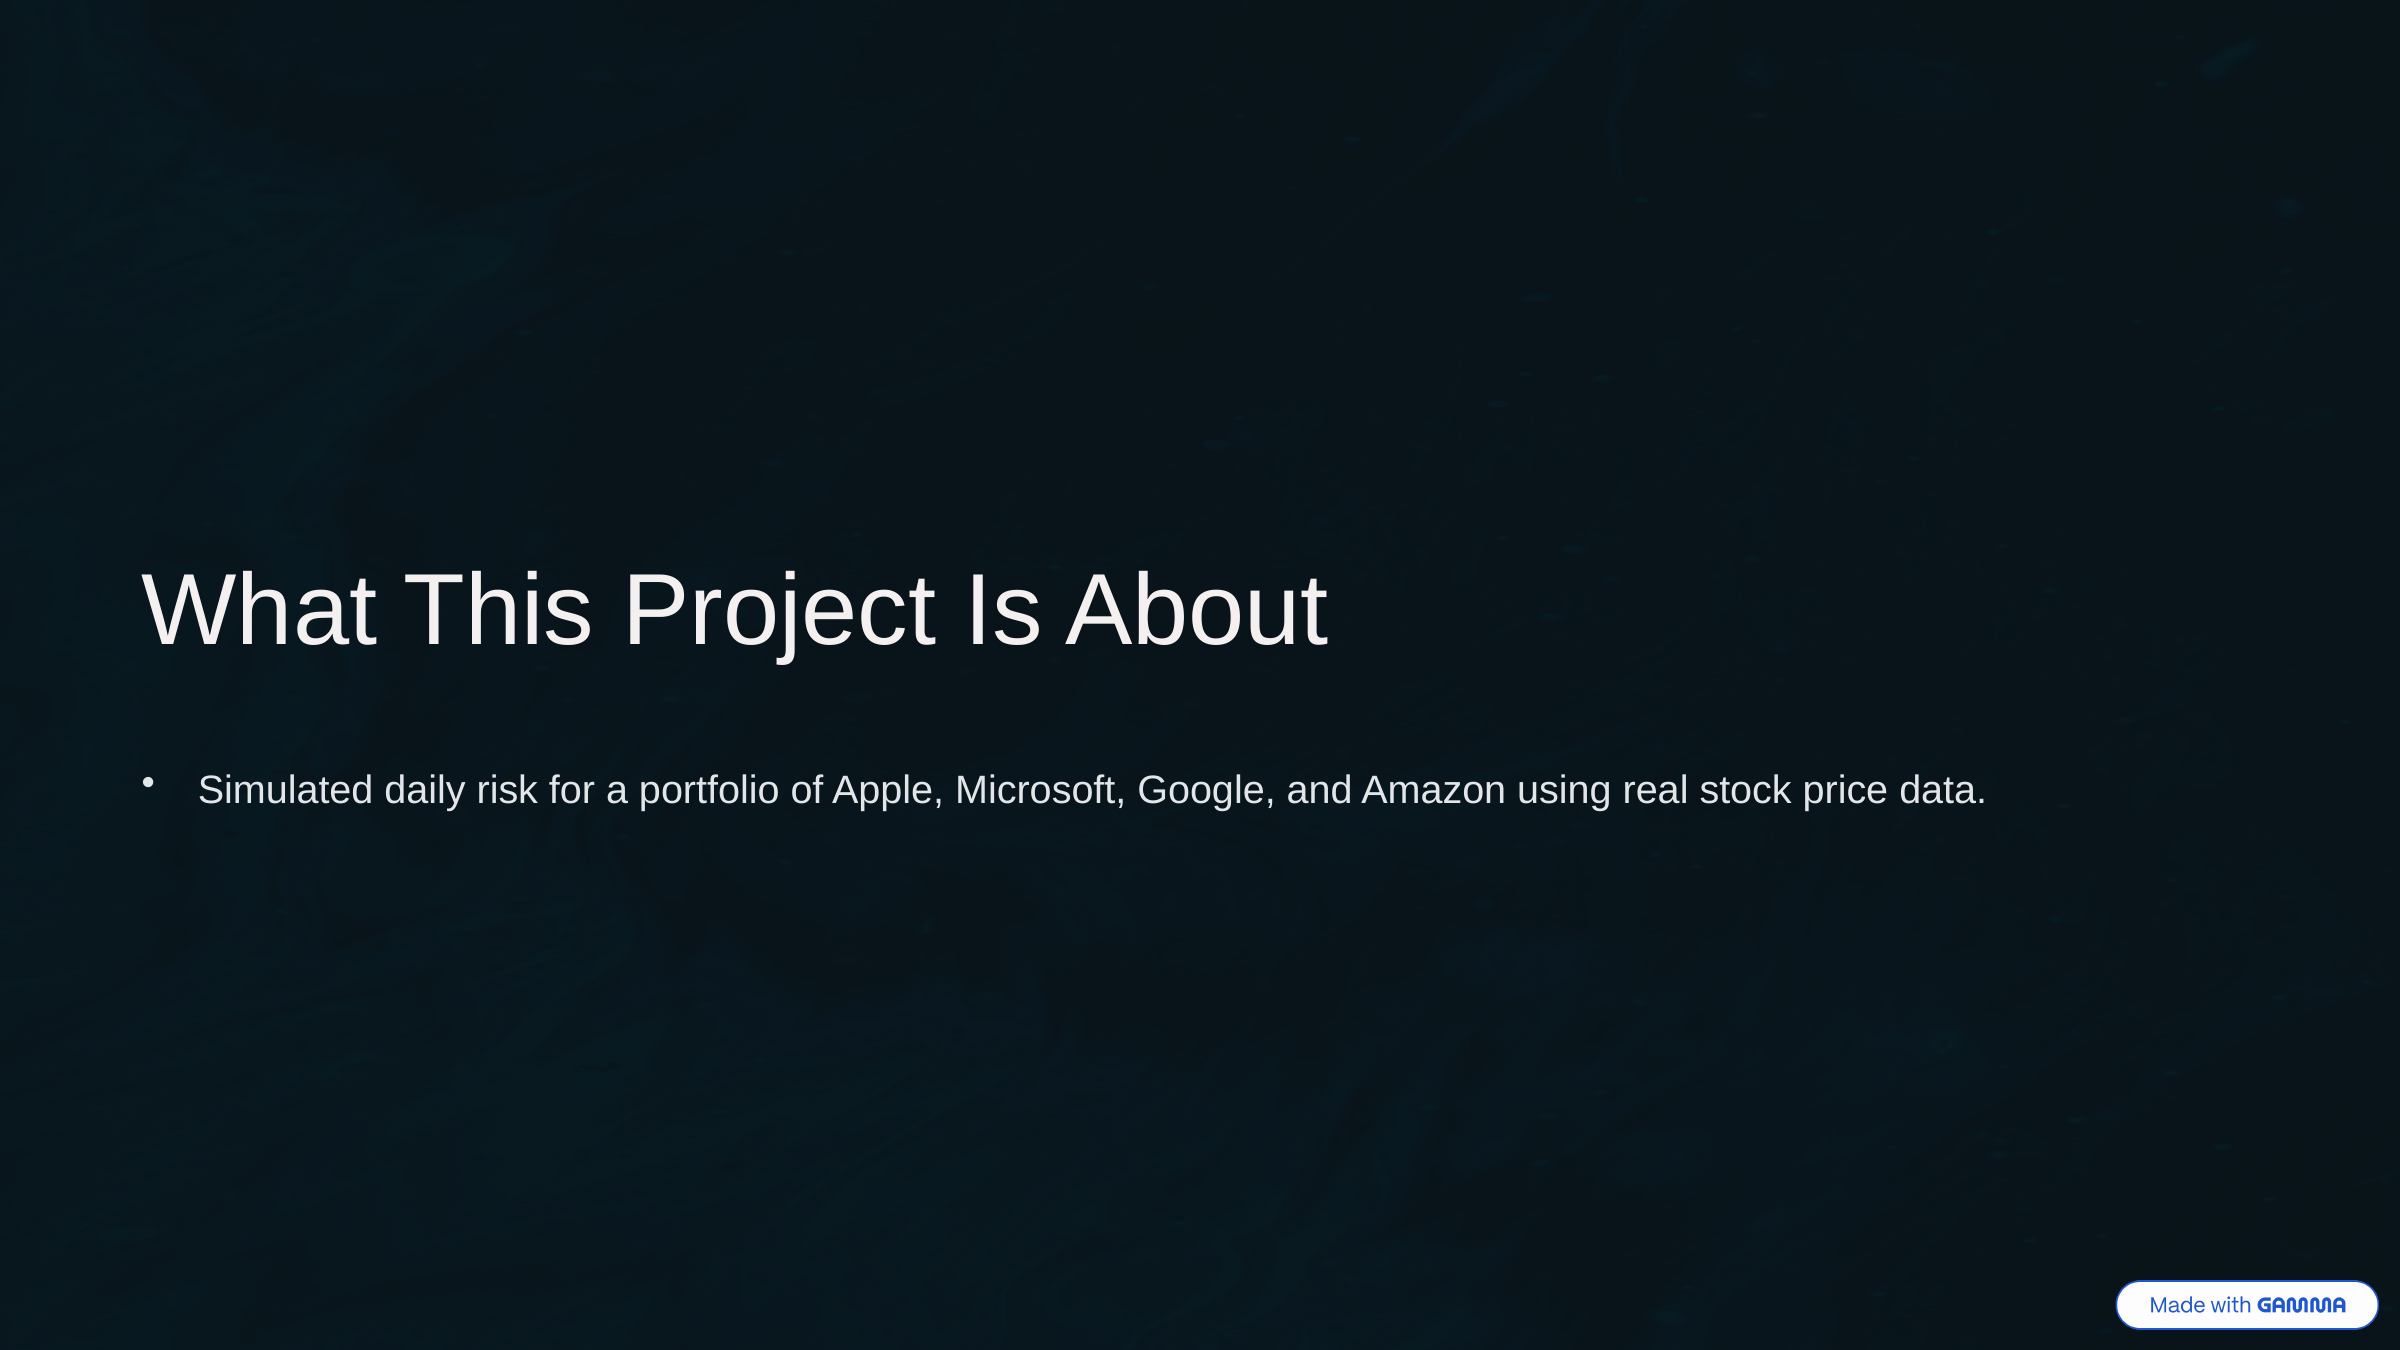

What This Project Is About
Simulated daily risk for a portfolio of Apple, Microsoft, Google, and Amazon using real stock price data.